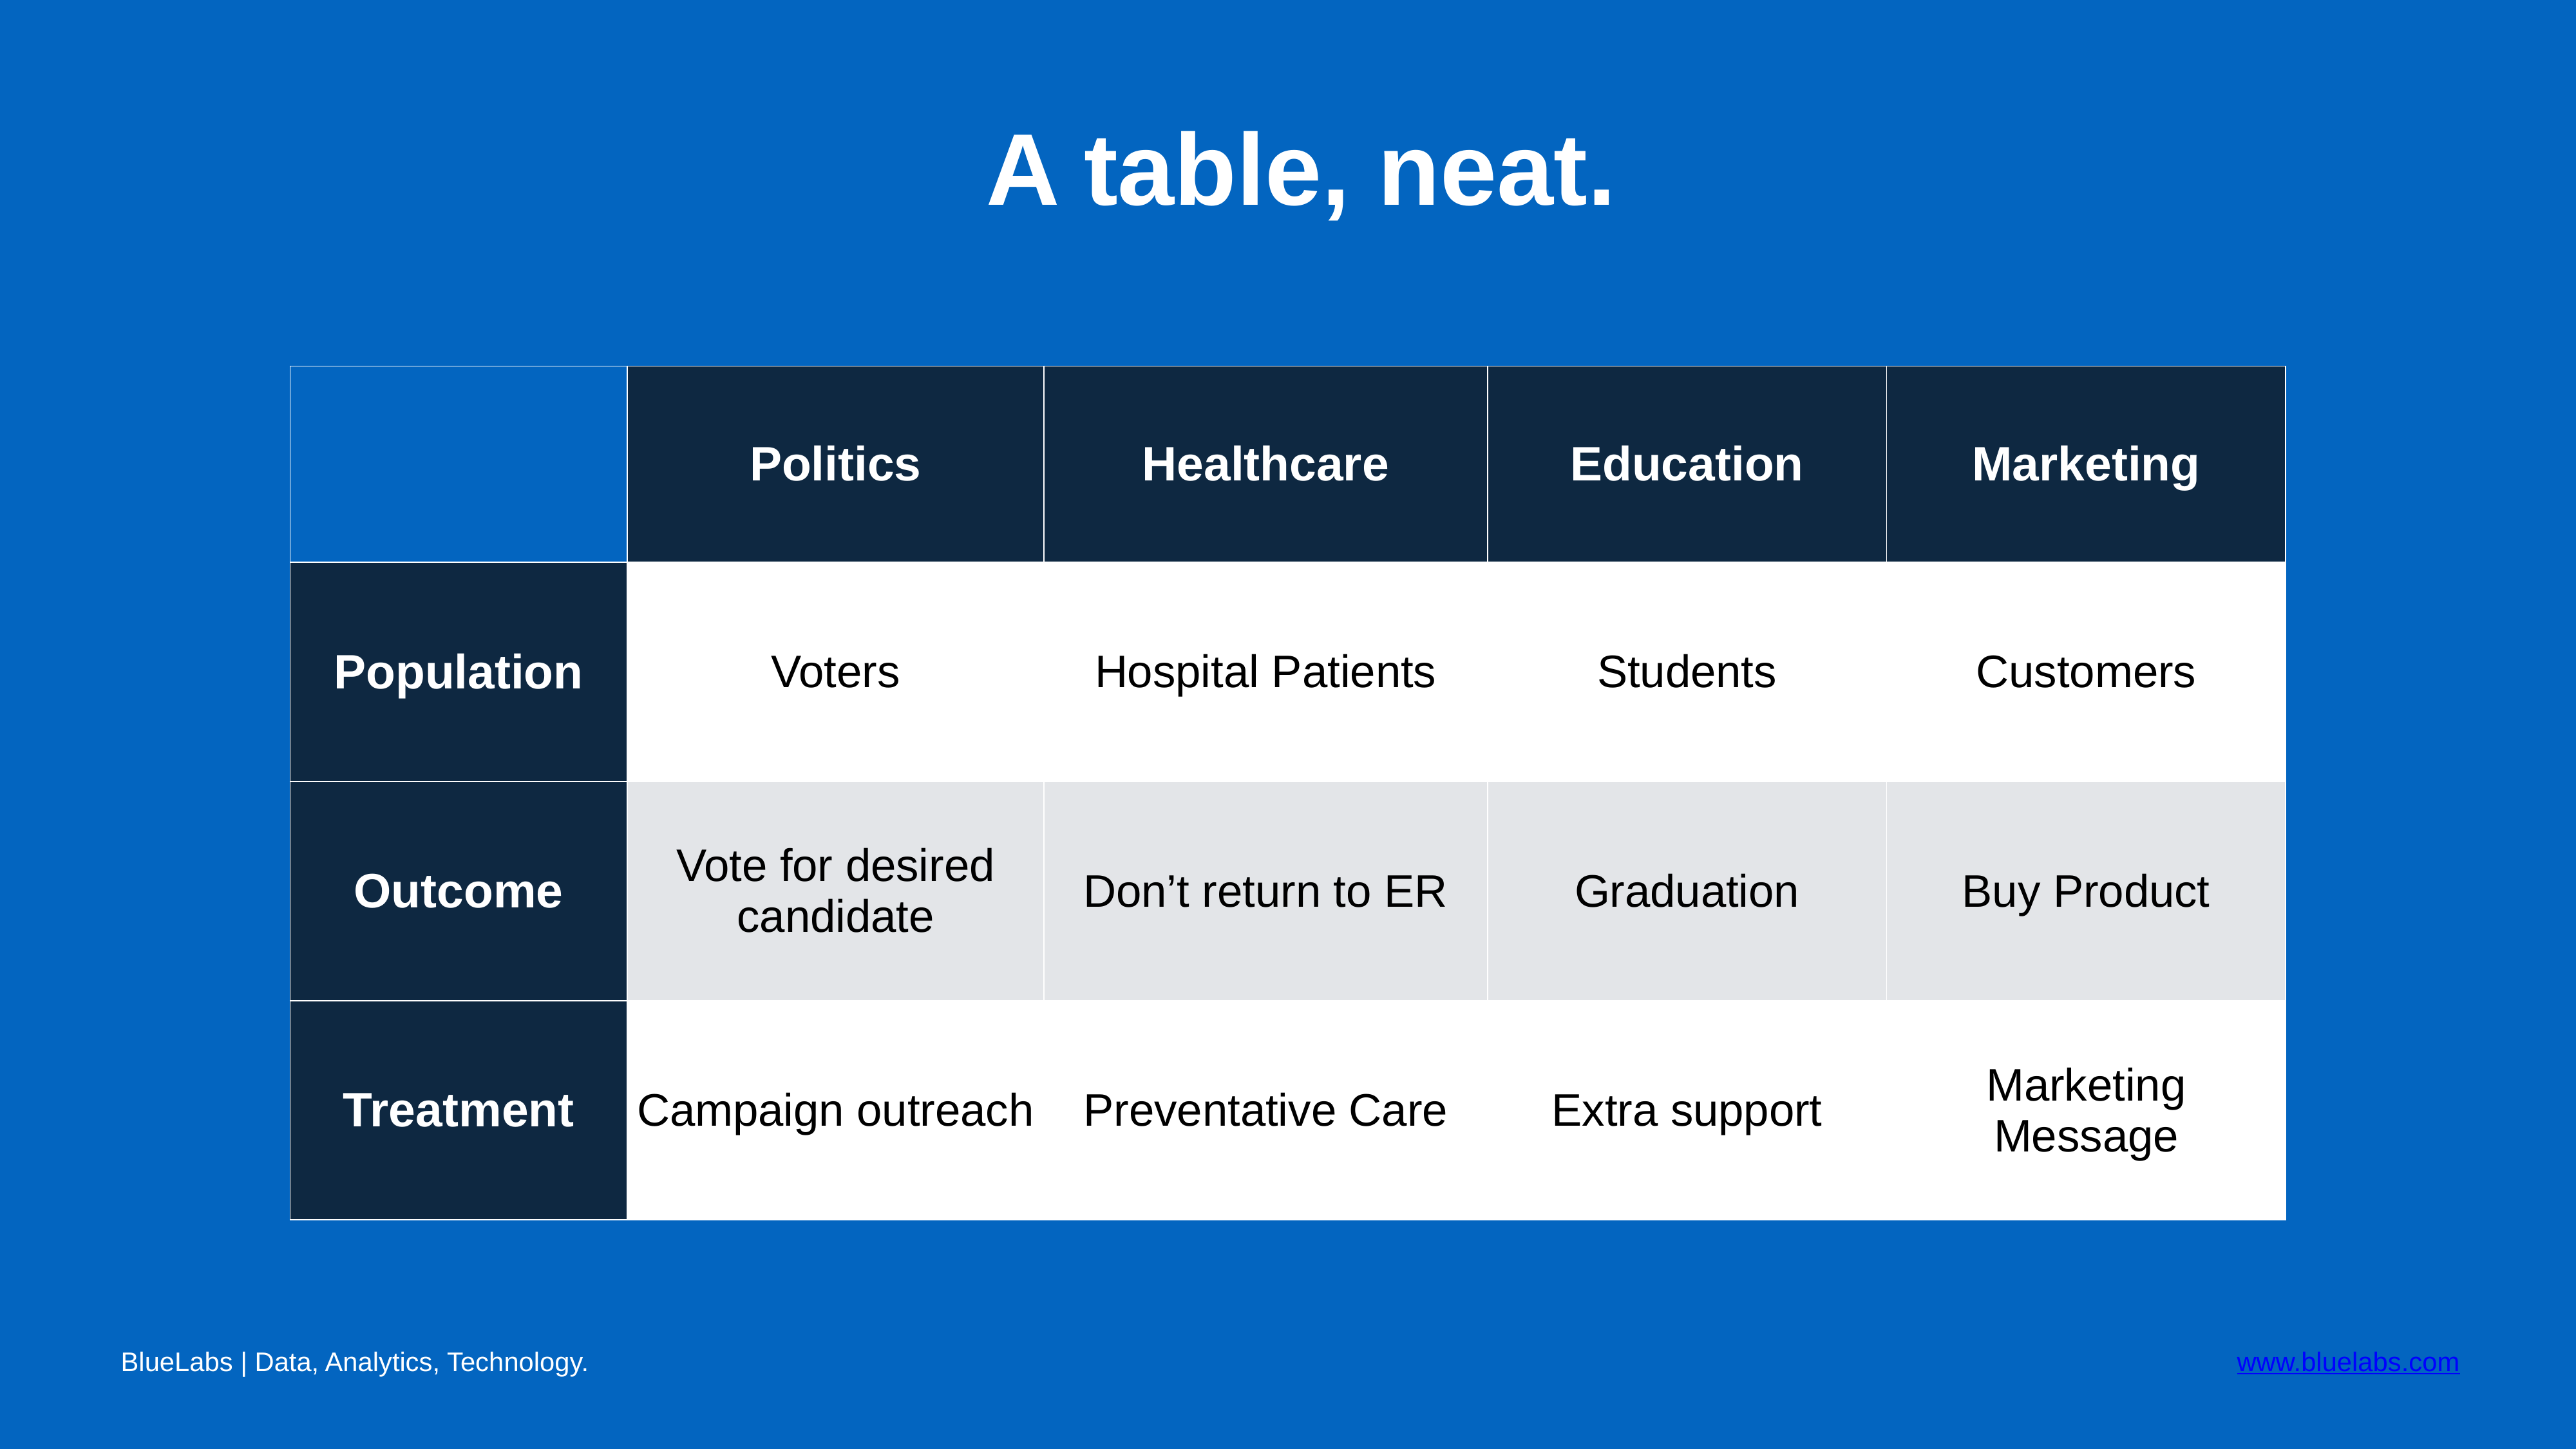

A table, neat.
|  | Politics | Healthcare | Education | Marketing |
| --- | --- | --- | --- | --- |
| Population | Voters | Hospital Patients | Students | Customers |
| Outcome | Vote for desired candidate | Don’t return to ER | Graduation | Buy Product |
| Treatment | Campaign outreach | Preventative Care | Extra support | Marketing Message |
BlueLabs | Data, Analytics, Technology.
www.bluelabs.com